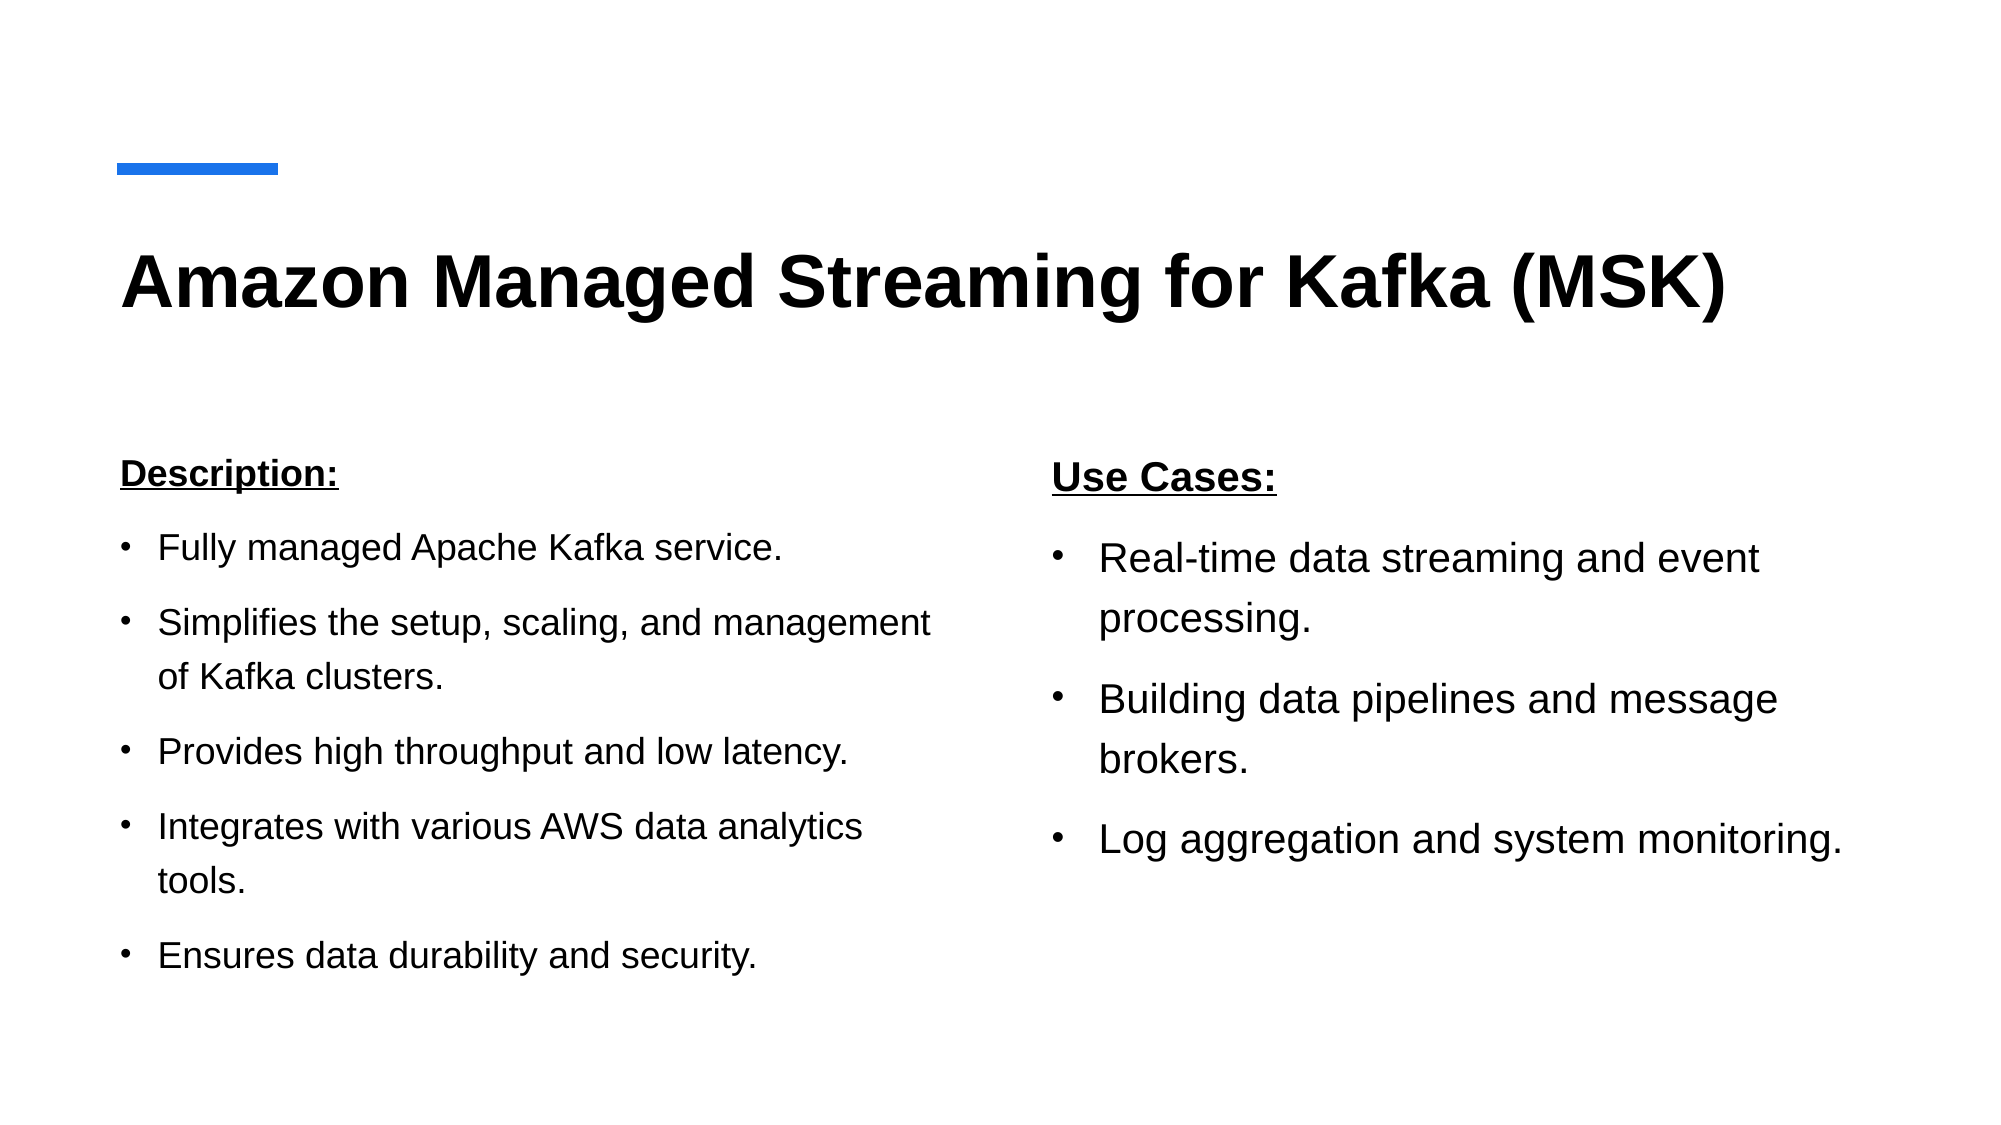

# Amazon Managed Streaming for Kafka (MSK)
Description:
Fully managed Apache Kafka service.
Simplifies the setup, scaling, and management of Kafka clusters.
Provides high throughput and low latency.
Integrates with various AWS data analytics tools.
Ensures data durability and security.
Use Cases:
Real-time data streaming and event processing.
Building data pipelines and message brokers.
Log aggregation and system monitoring.